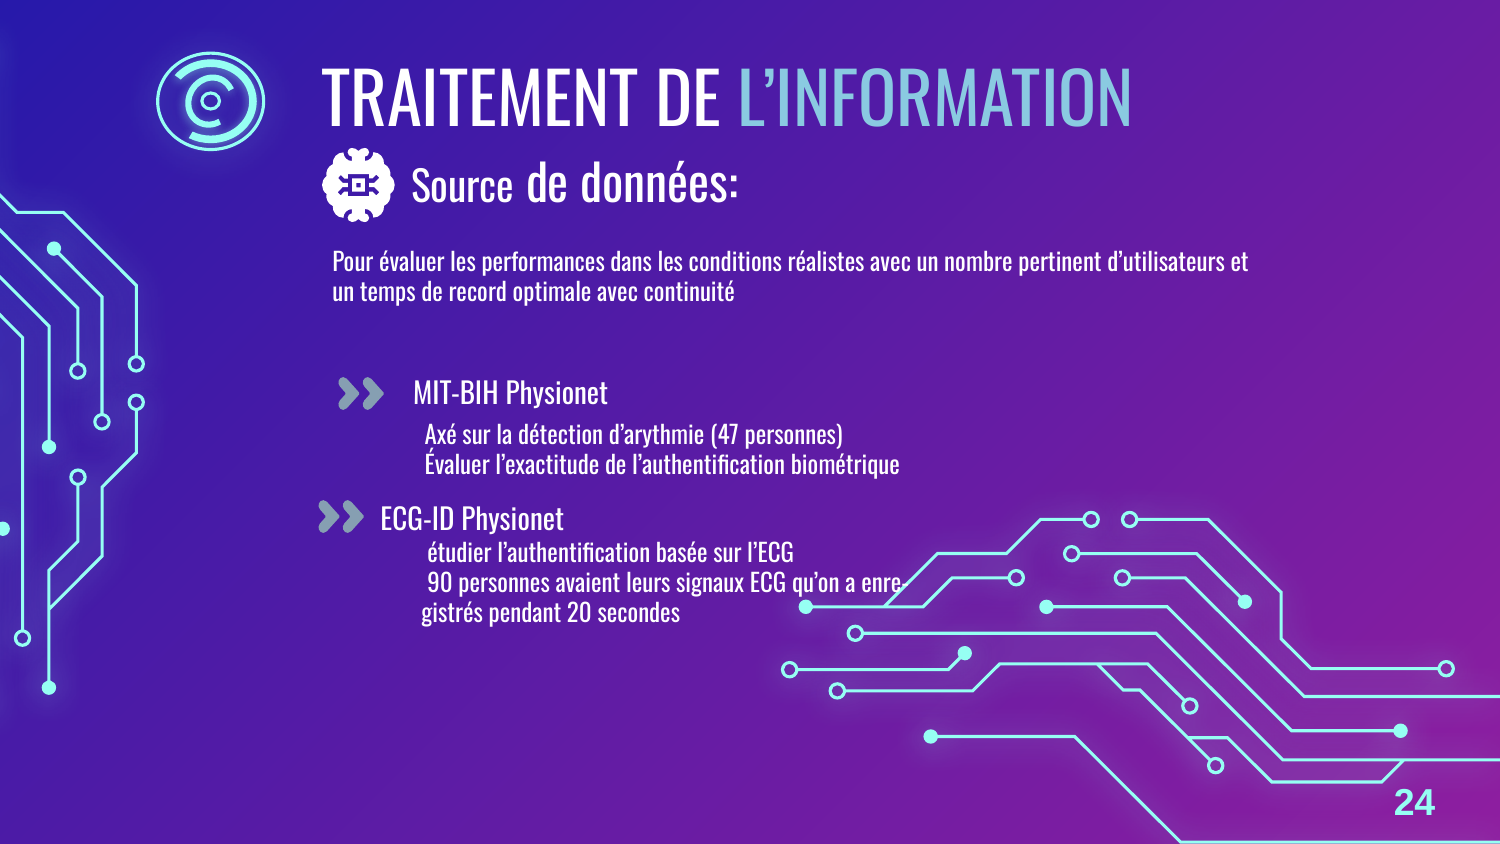

# TRAITEMENT DE L’INFORMATION
Source de données:

Pour évaluer les performances dans les conditions réalistes avec un nombre pertinent d’utilisateurs et un temps de record optimale avec continuité

MIT-BIH Physionet

Axé sur la détection d’arythmie (47 personnes)
Évaluer l’exactitude de l’authentification biométrique

ECG-ID Physionet

 étudier l’authentification basée sur l’ECG
 90 personnes avaient leurs signaux ECG qu’on a enre-
gistrés pendant 20 secondes
24